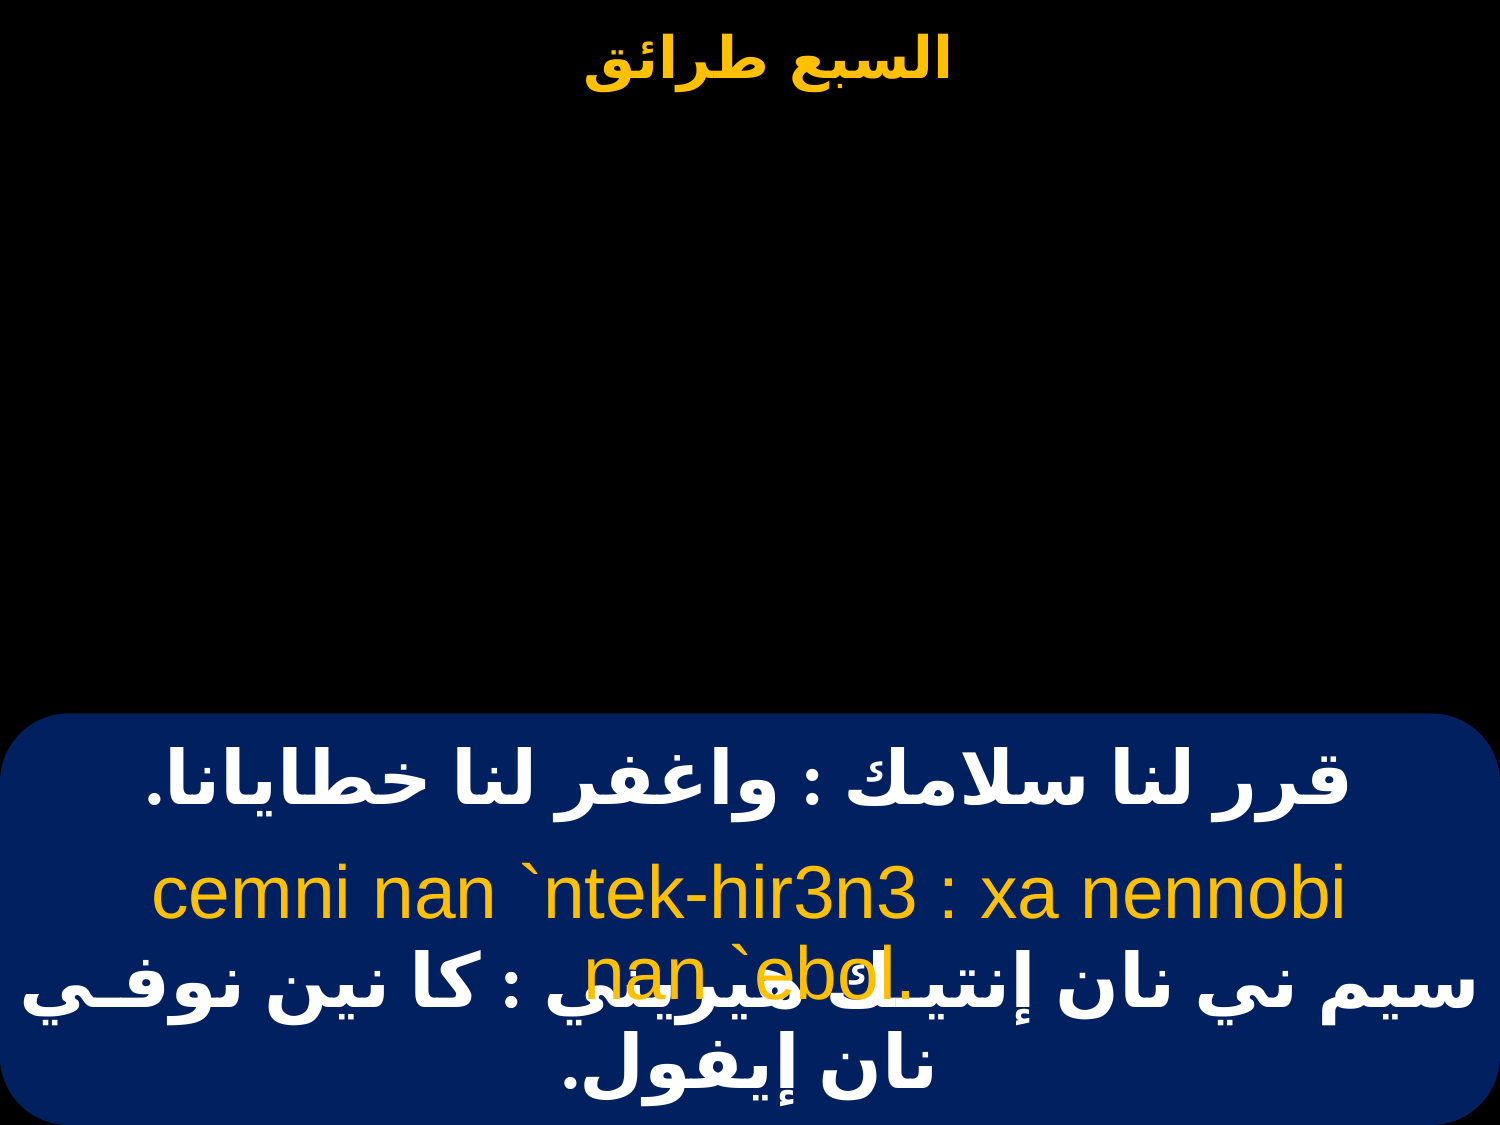

# قرر لنا سلامك : واغفر لنا خطايانا.
cemni nan `ntek-hir3n3 : xa nennobi nan `ebol.
سيم ني نان إنتيـك هيريني : كا نين نوفـي نان إيفول.